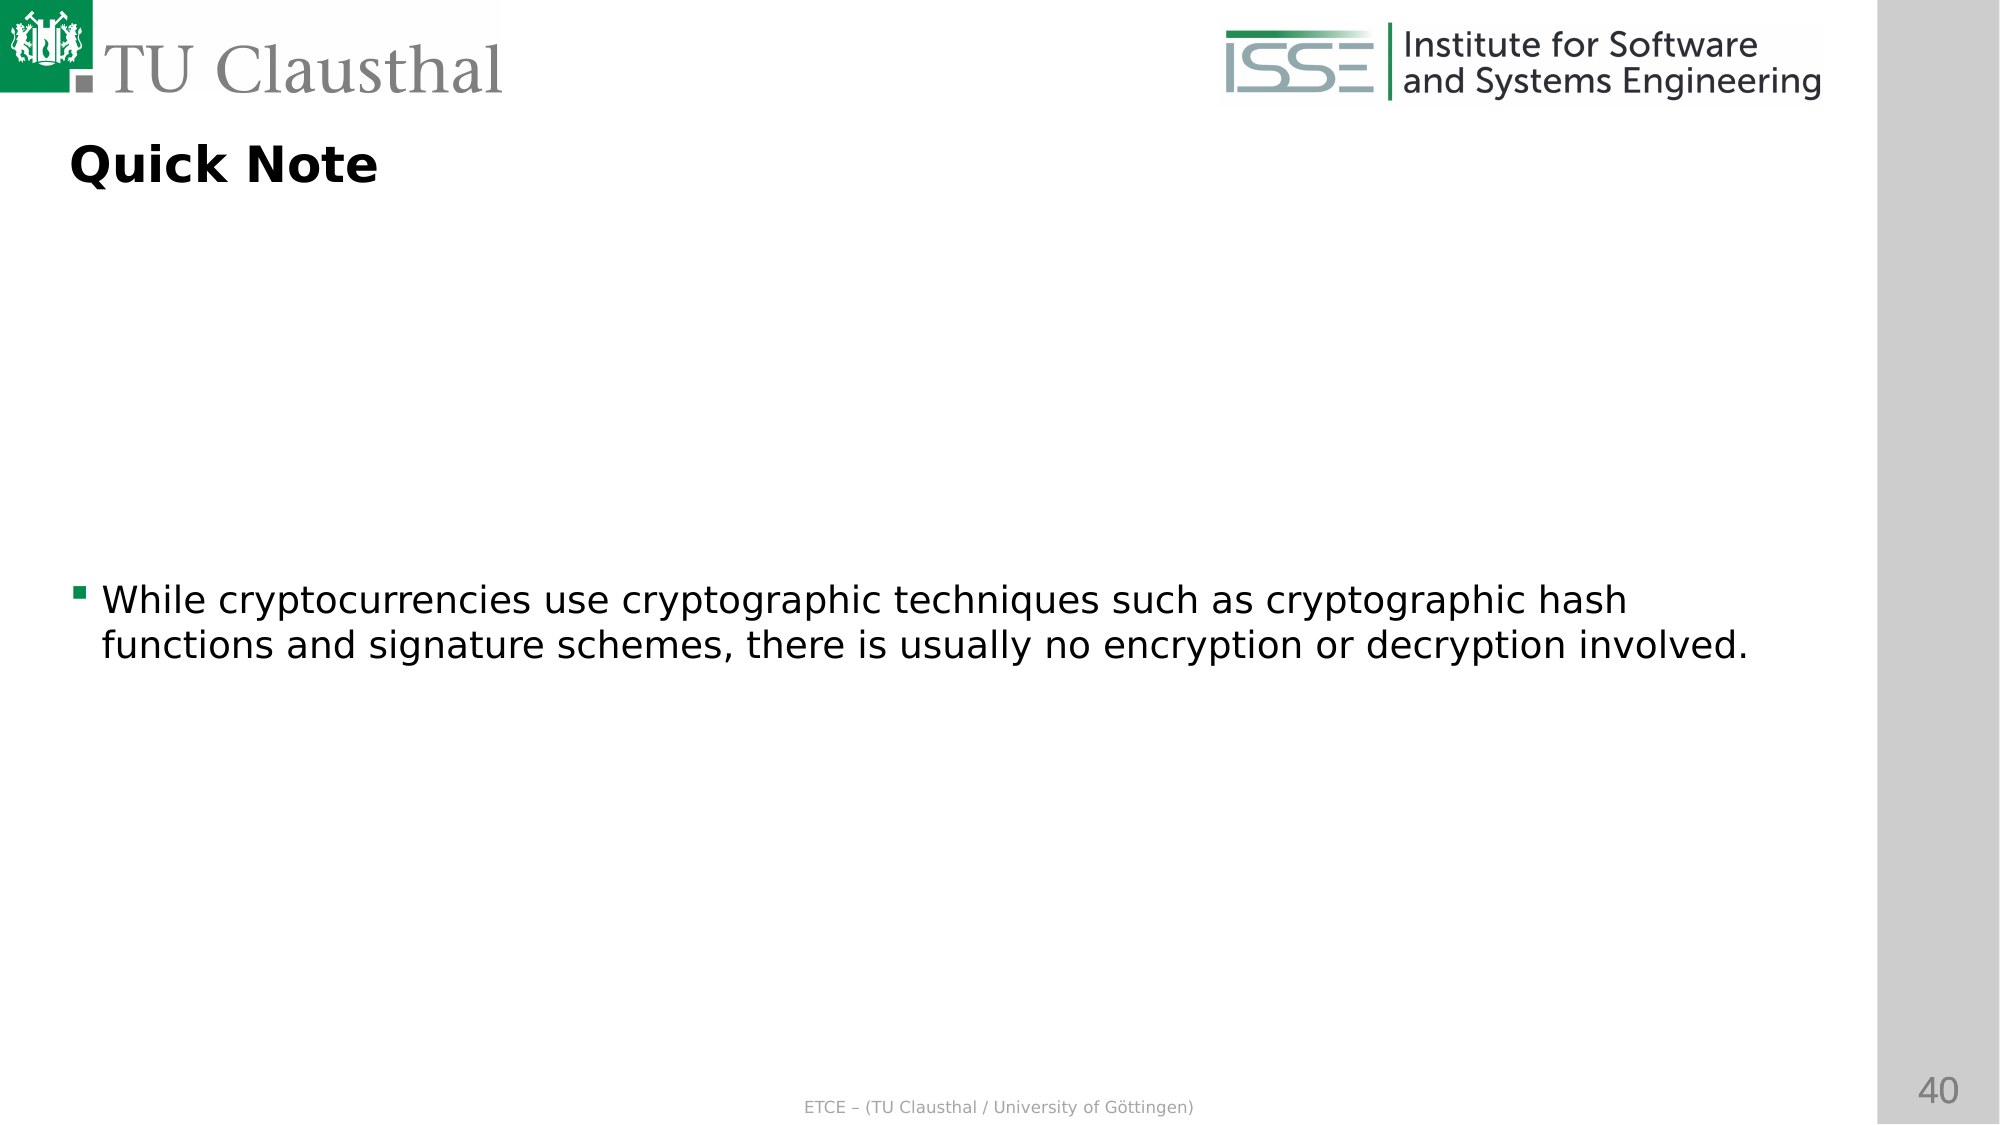

Quick Note
While cryptocurrencies use cryptographic techniques such as cryptographic hash functions and signature schemes, there is usually no encryption or decryption involved.